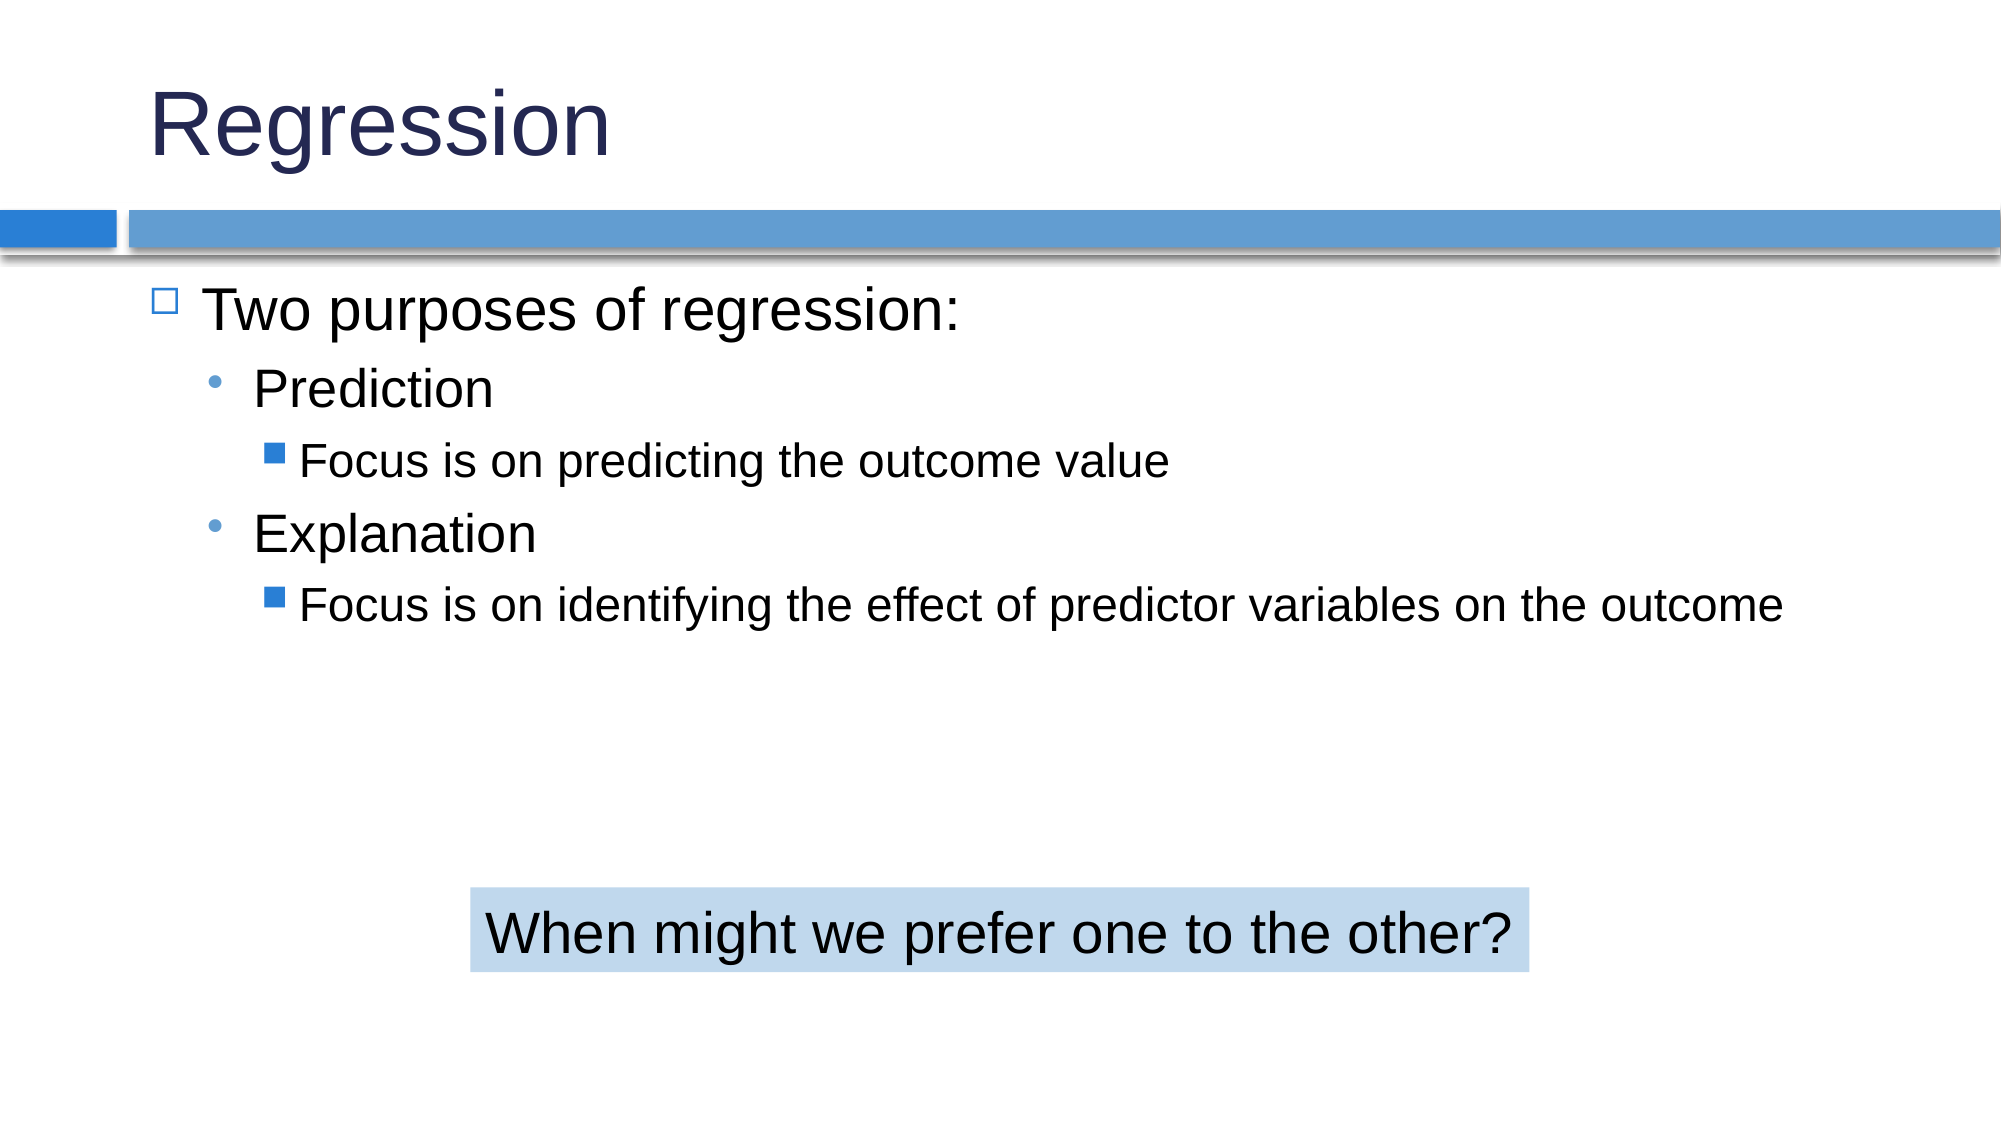

# Regression
Two purposes of regression:
Prediction
Focus is on predicting the outcome value
Explanation
Focus is on identifying the effect of predictor variables on the outcome
When might we prefer one to the other?